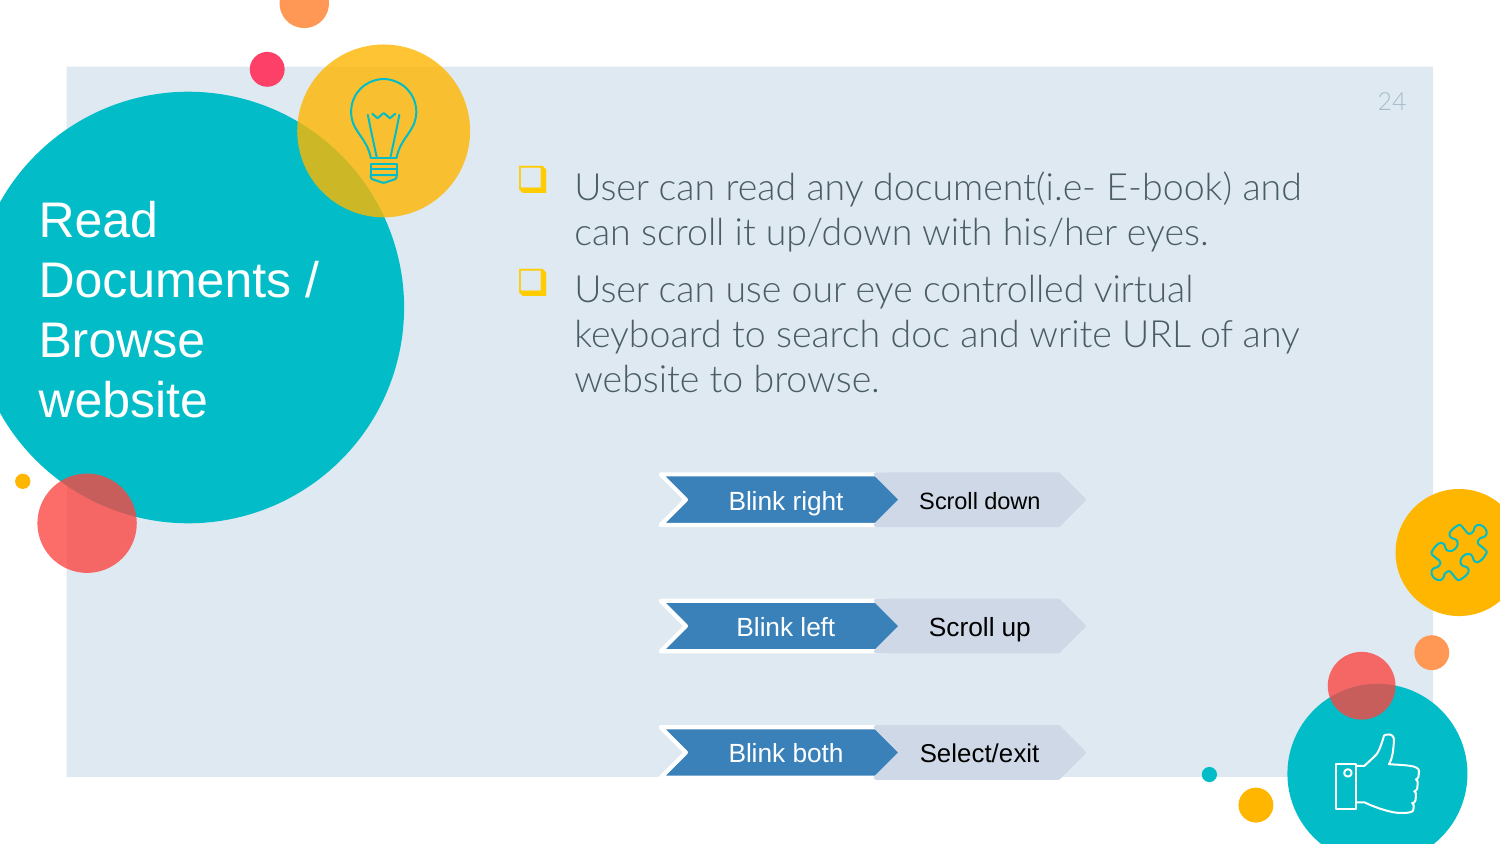

24
# Read Documents / Browse website
User can read any document(i.e- E-book) and can scroll it up/down with his/her eyes.
User can use our eye controlled virtual keyboard to search doc and write URL of any website to browse.
Blink right
Blink left
Blink both
Scroll up
Select/exit
Scroll down